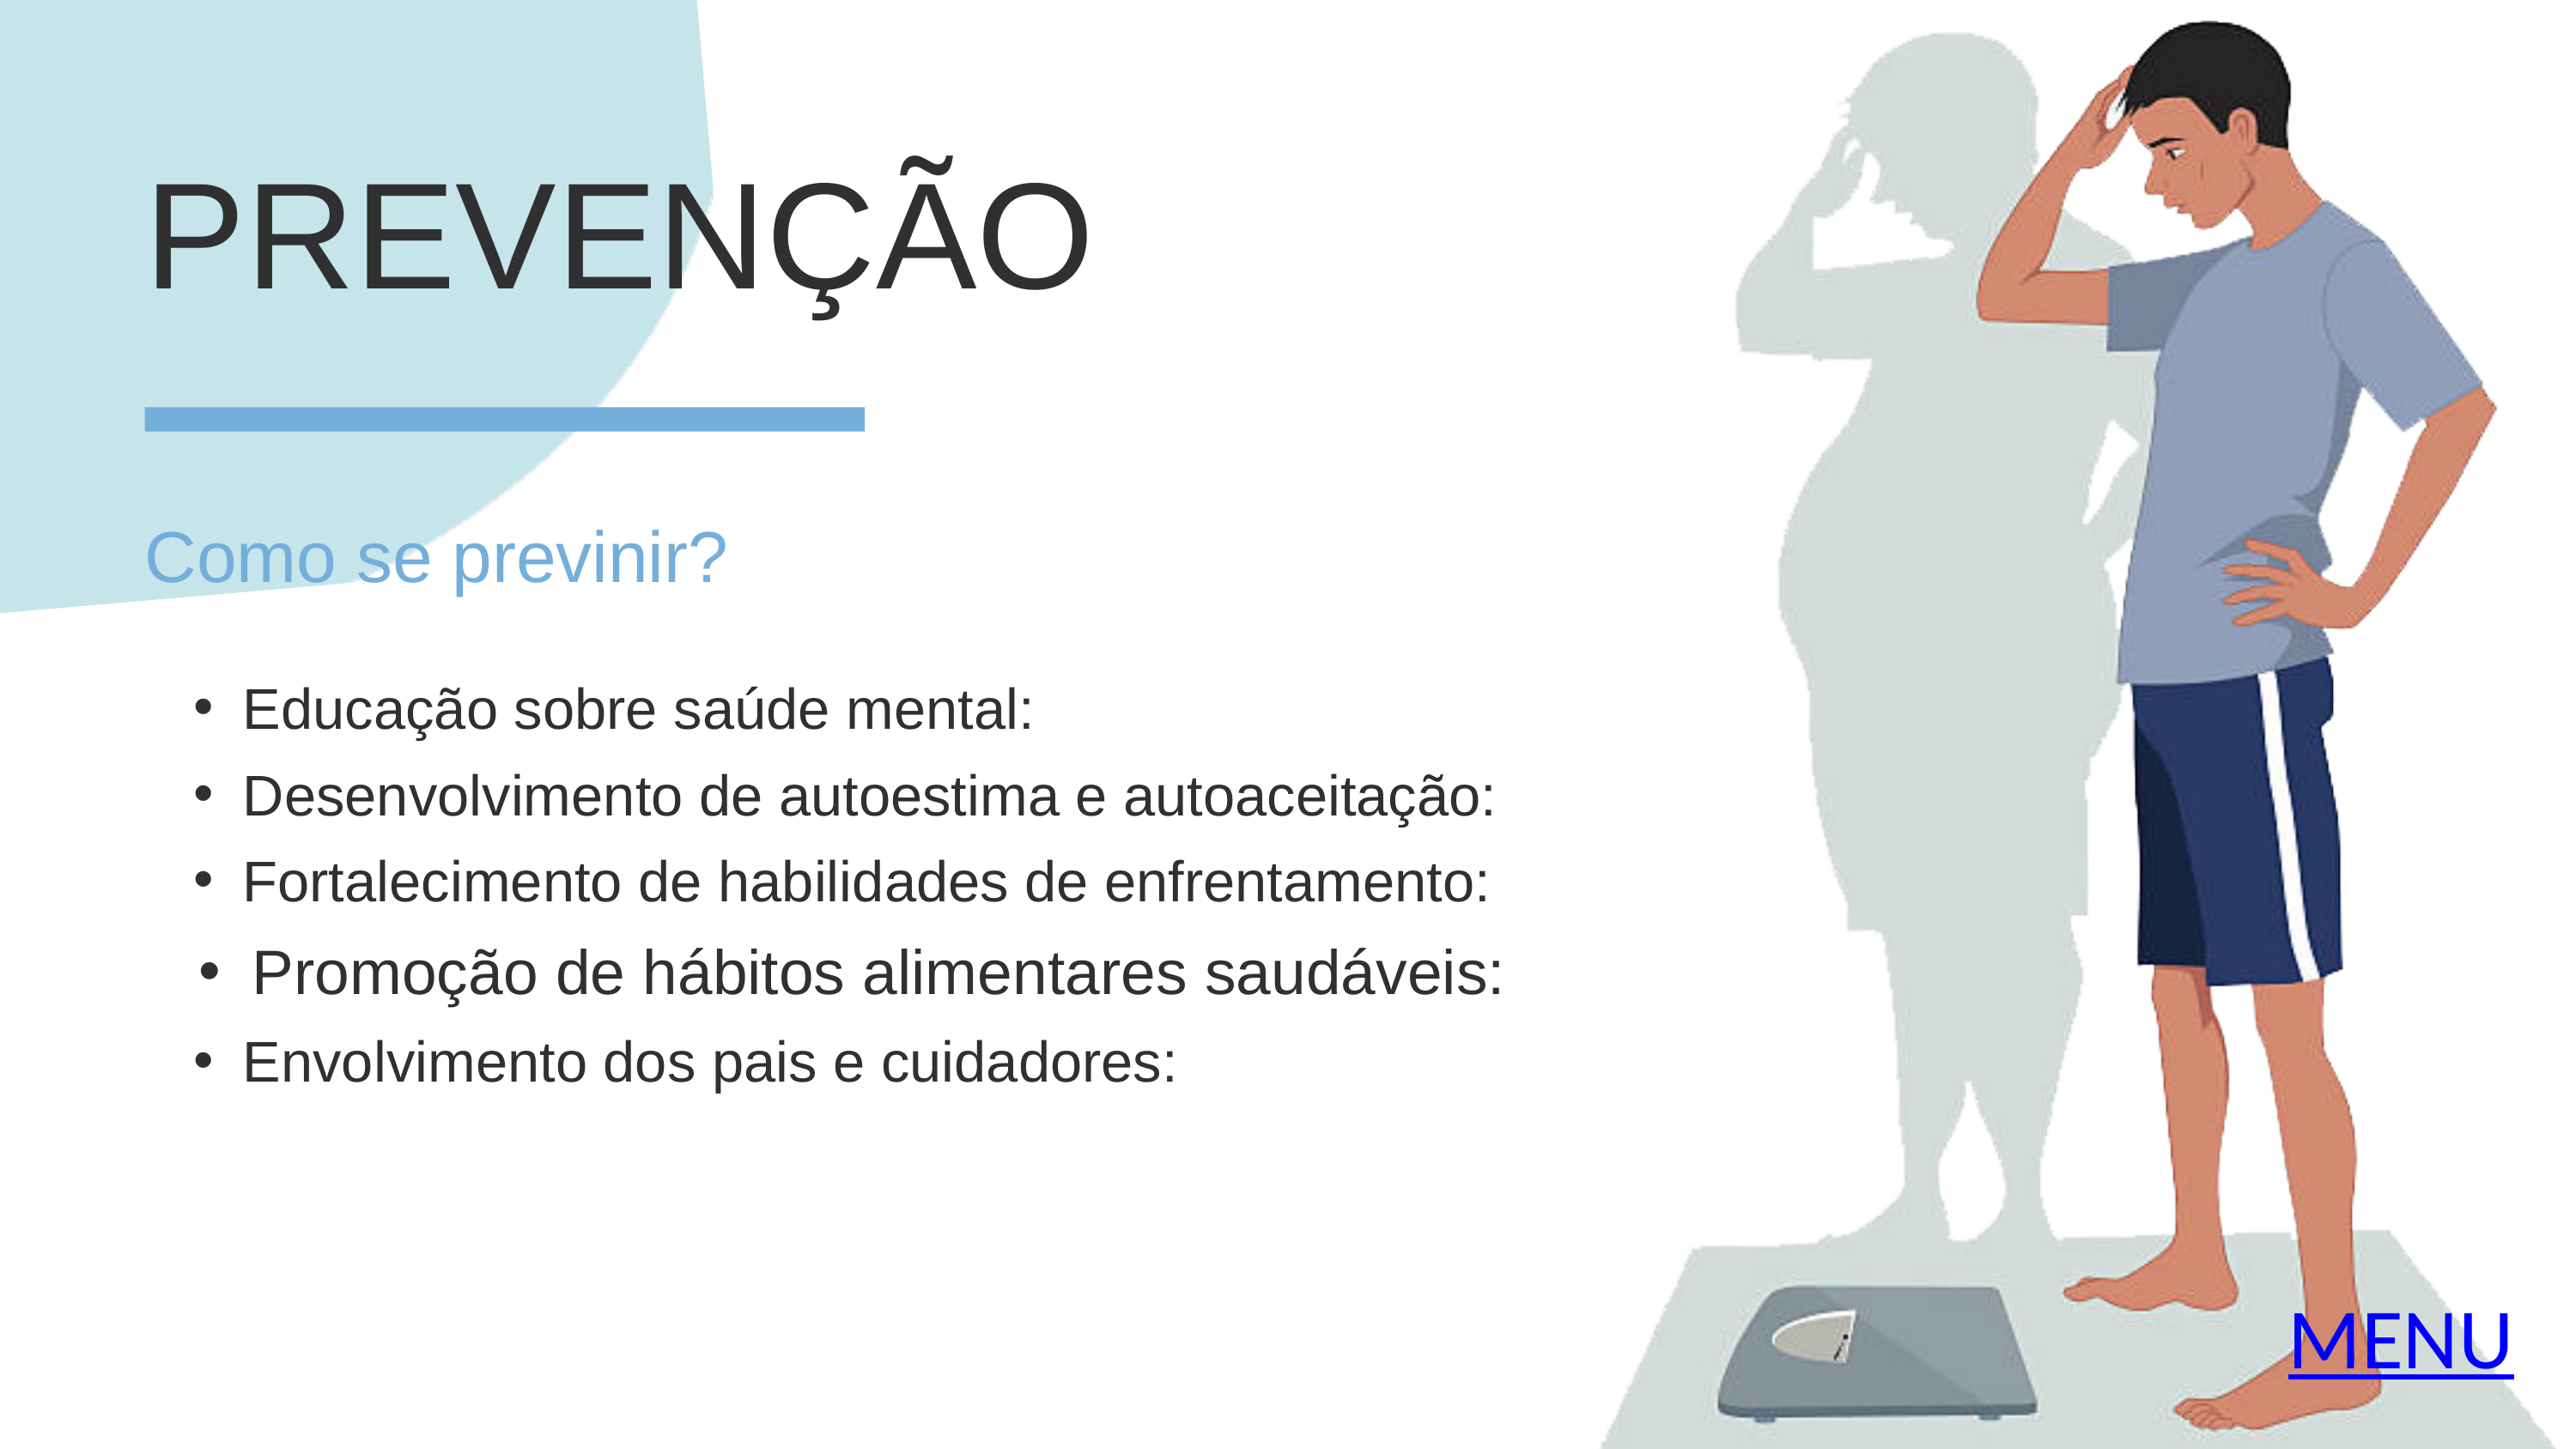

PREVENÇÃO

Como se previnir?
Educação sobre saúde mental:
Desenvolvimento de autoestima e autoaceitação:
Fortalecimento de habilidades de enfrentamento:
Promoção de hábitos alimentares saudáveis:
Envolvimento dos pais e cuidadores:
MENU